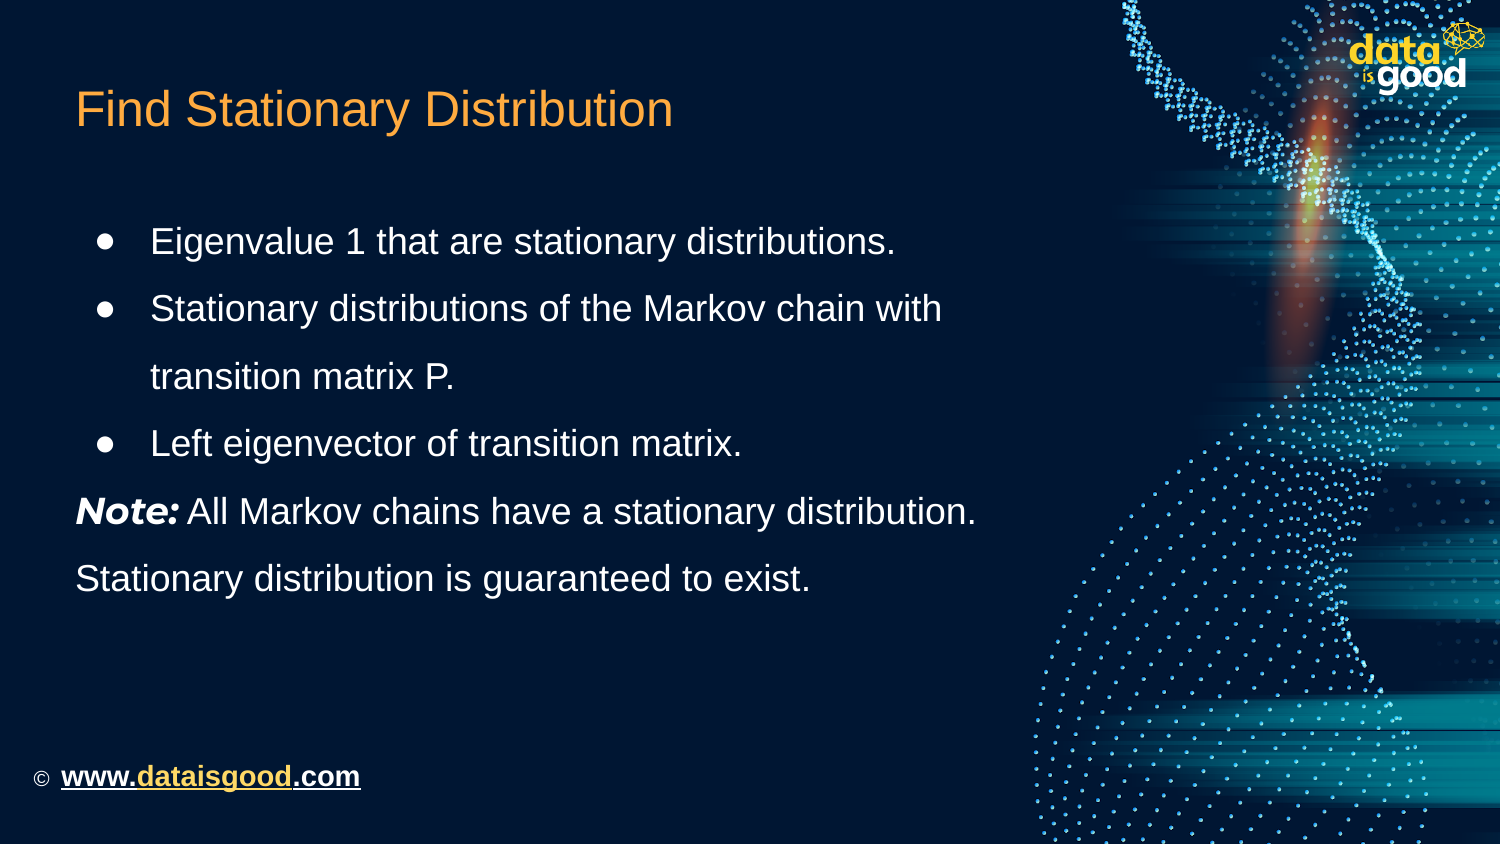

# Find Stationary Distribution

Eigenvalue 1 that are stationary distributions.
Stationary distributions of the Markov chain with transition matrix P.
Left eigenvector of transition matrix.
Note: All Markov chains have a stationary distribution.
Stationary distribution is guaranteed to exist.